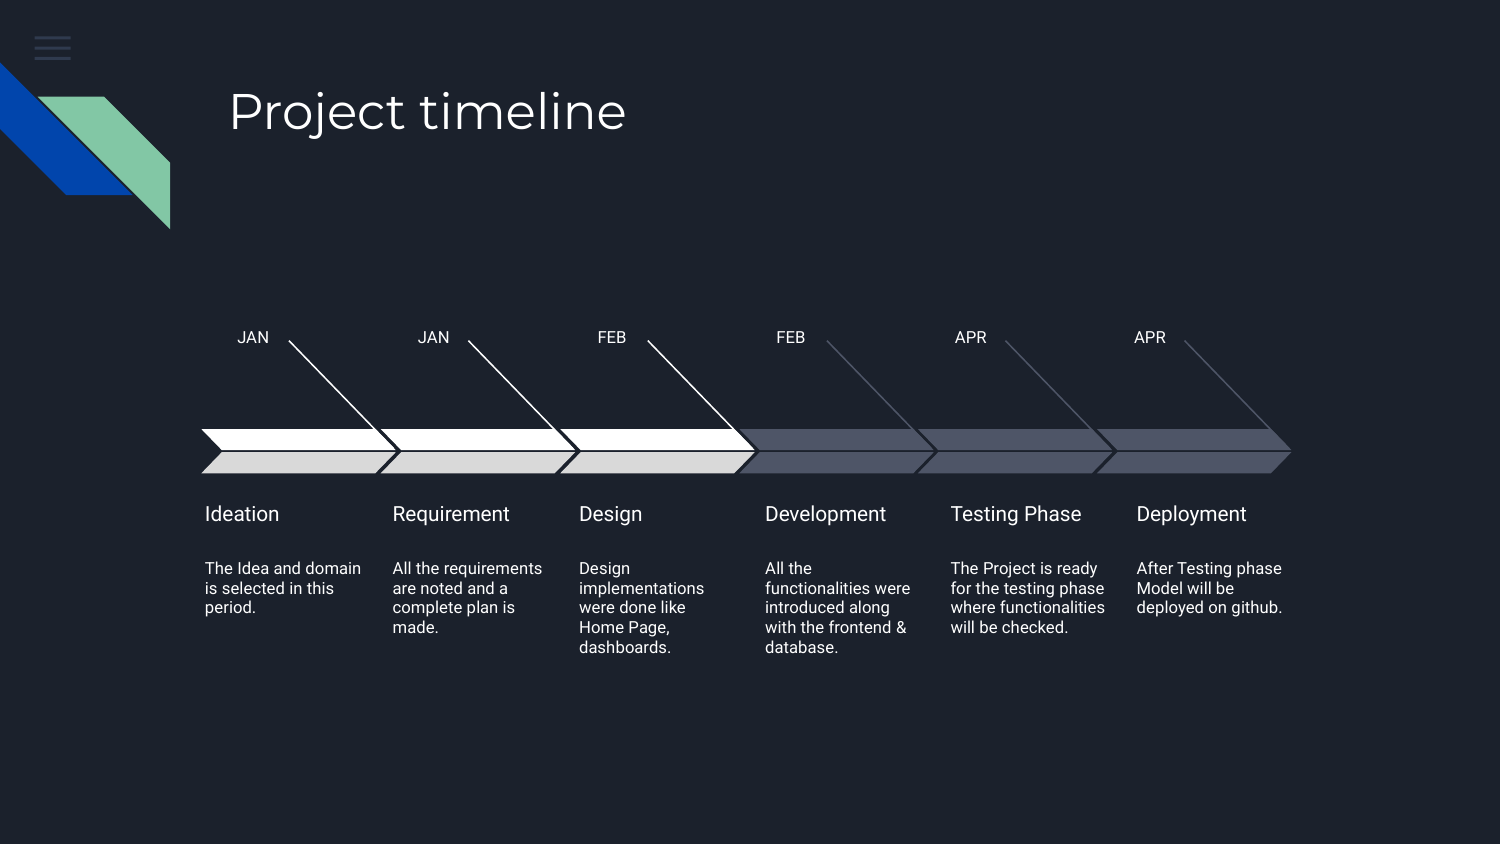

# Project timeline
JAN

JAN

FEB

FEB

APR

APR

Ideation
Requirement
Design
Development
Testing Phase
Deployment
Design implementations were done like Home Page, dashboards.
The Idea and domain is selected in this period.
All the requirements are noted and a complete plan is made.
All the functionalities were introduced along with the frontend & database.
The Project is ready for the testing phase where functionalities will be checked.
After Testing phase Model will be deployed on github.